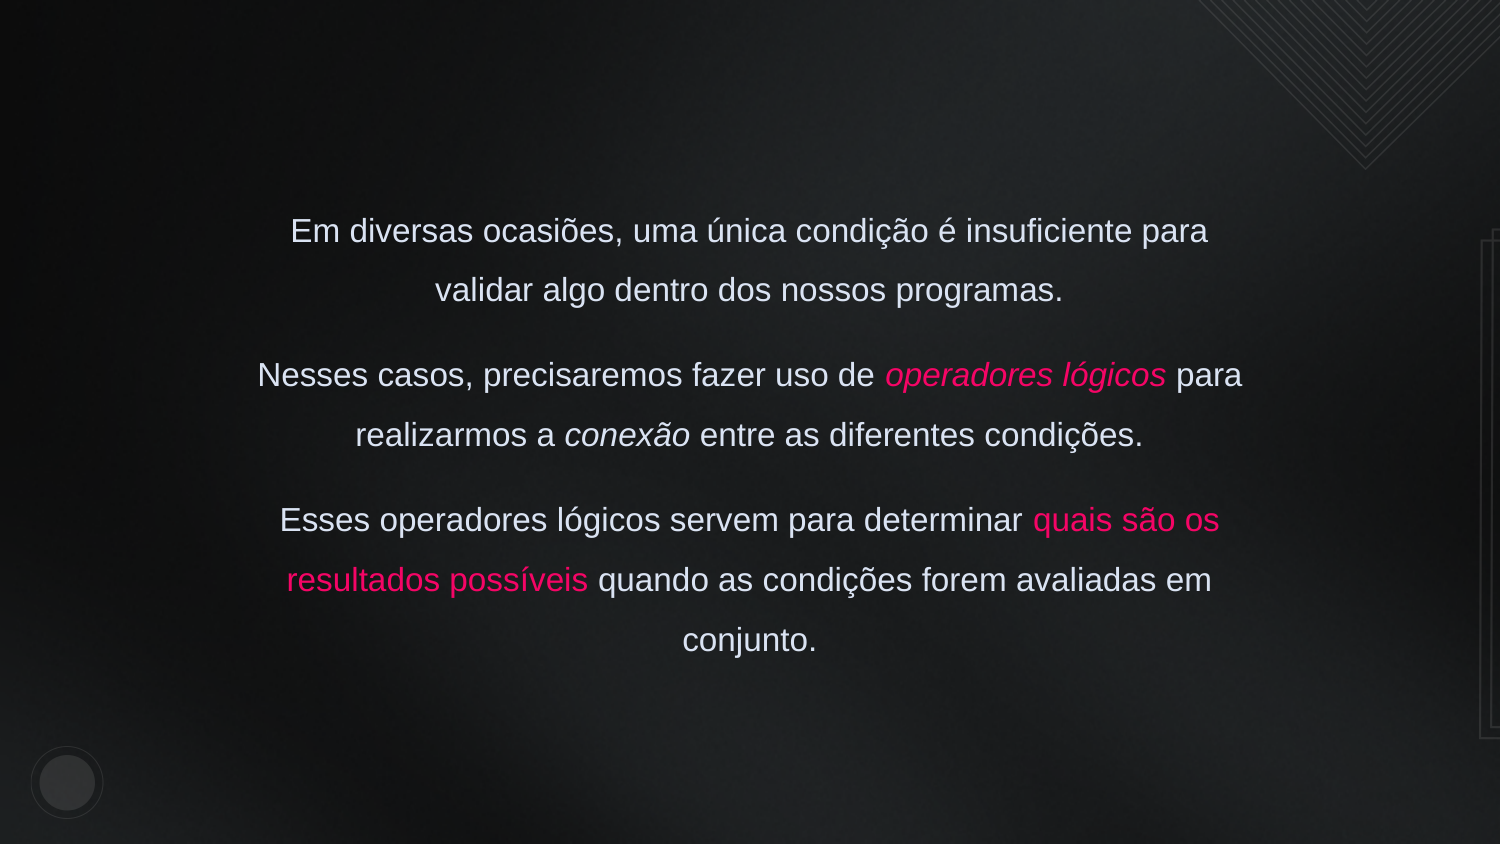

Em diversas ocasiões, uma única condição é insuficiente para validar algo dentro dos nossos programas.
Nesses casos, precisaremos fazer uso de operadores lógicos para realizarmos a conexão entre as diferentes condições.
Esses operadores lógicos servem para determinar quais são os resultados possíveis quando as condições forem avaliadas em conjunto.